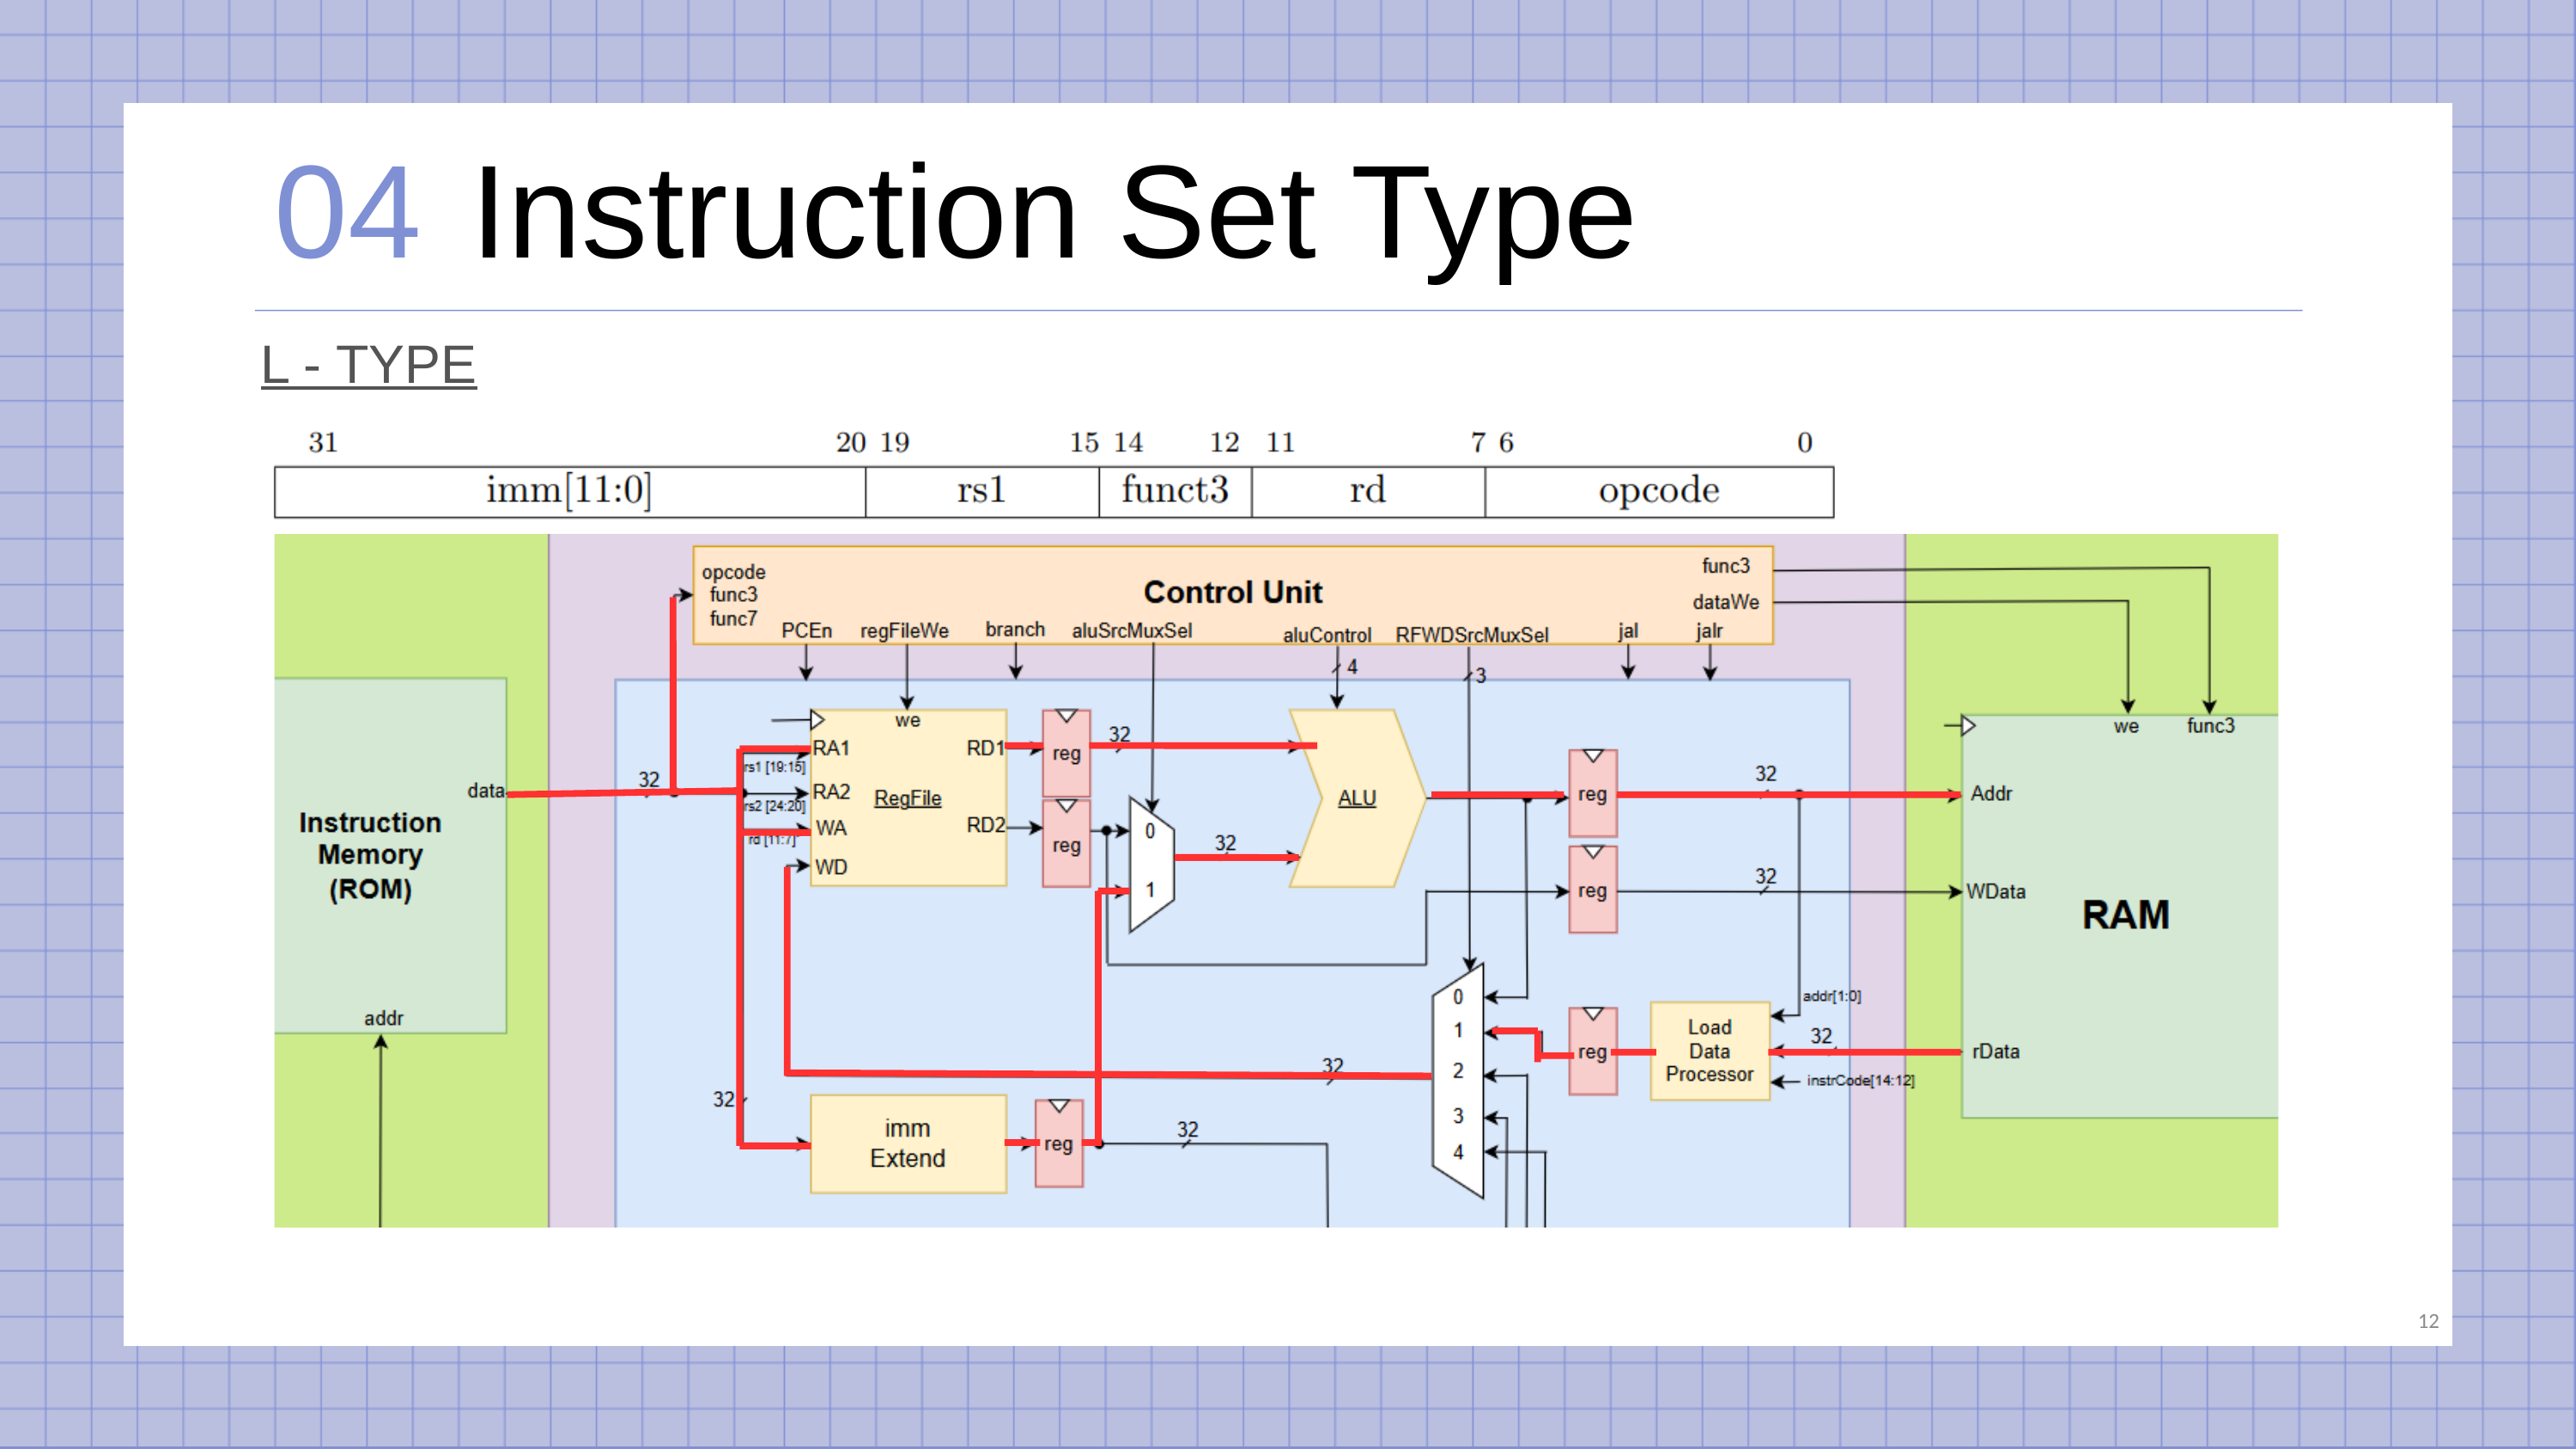

04
Instruction Set Type

L - TYPE

12